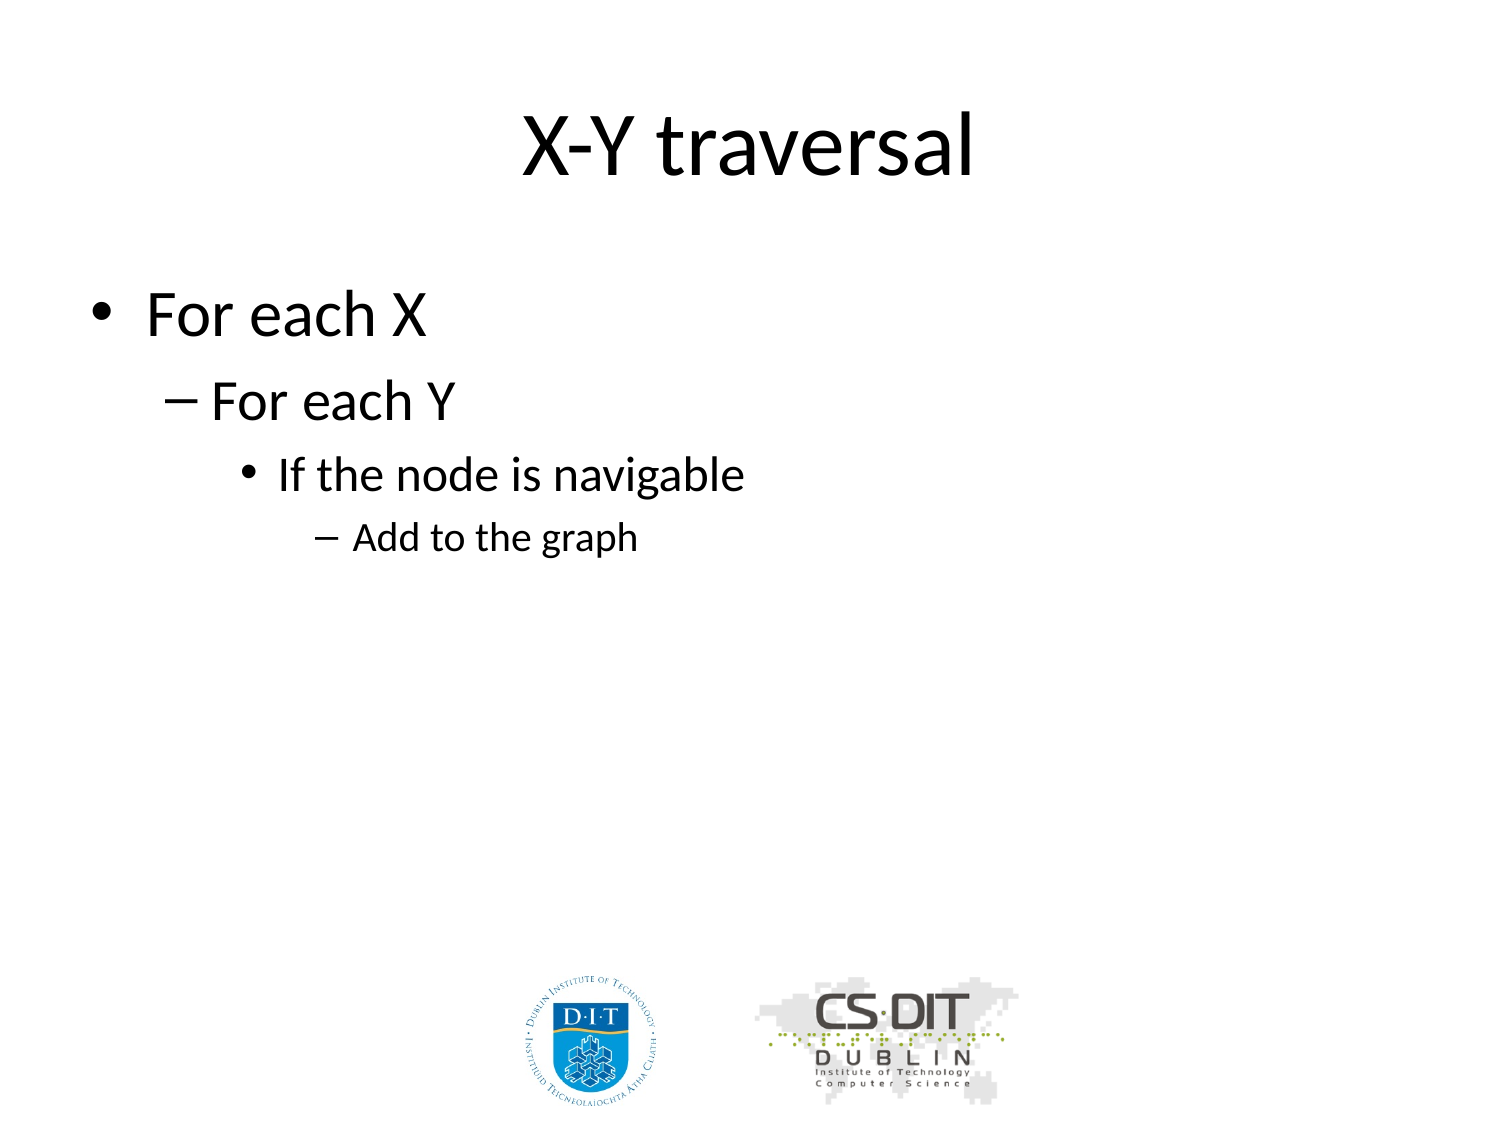

# X-Y traversal
For each X
For each Y
If the node is navigable
Add to the graph